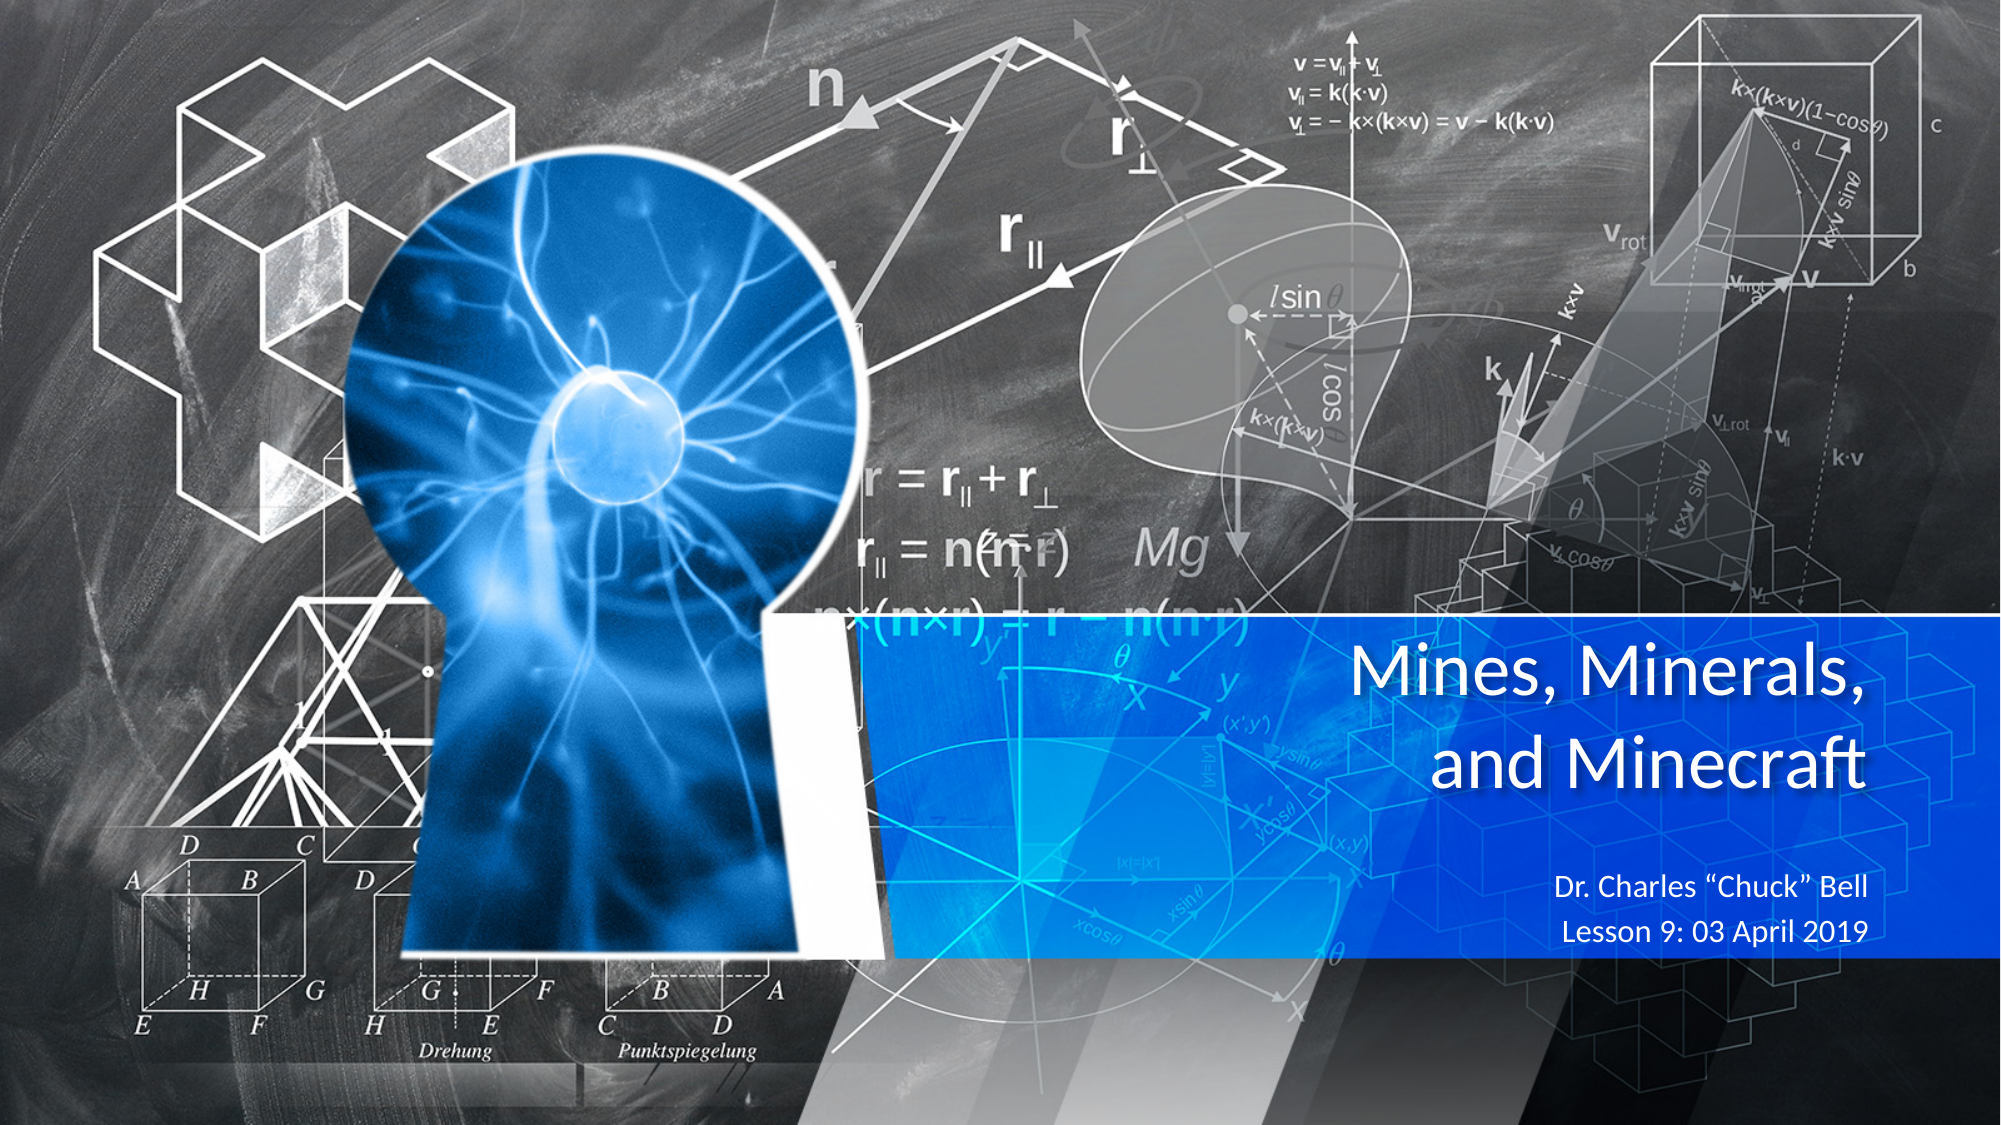

# Mines, Minerals, and Minecraft

Dr. Charles “Chuck” Bell
Lesson 9: 03 April 2019